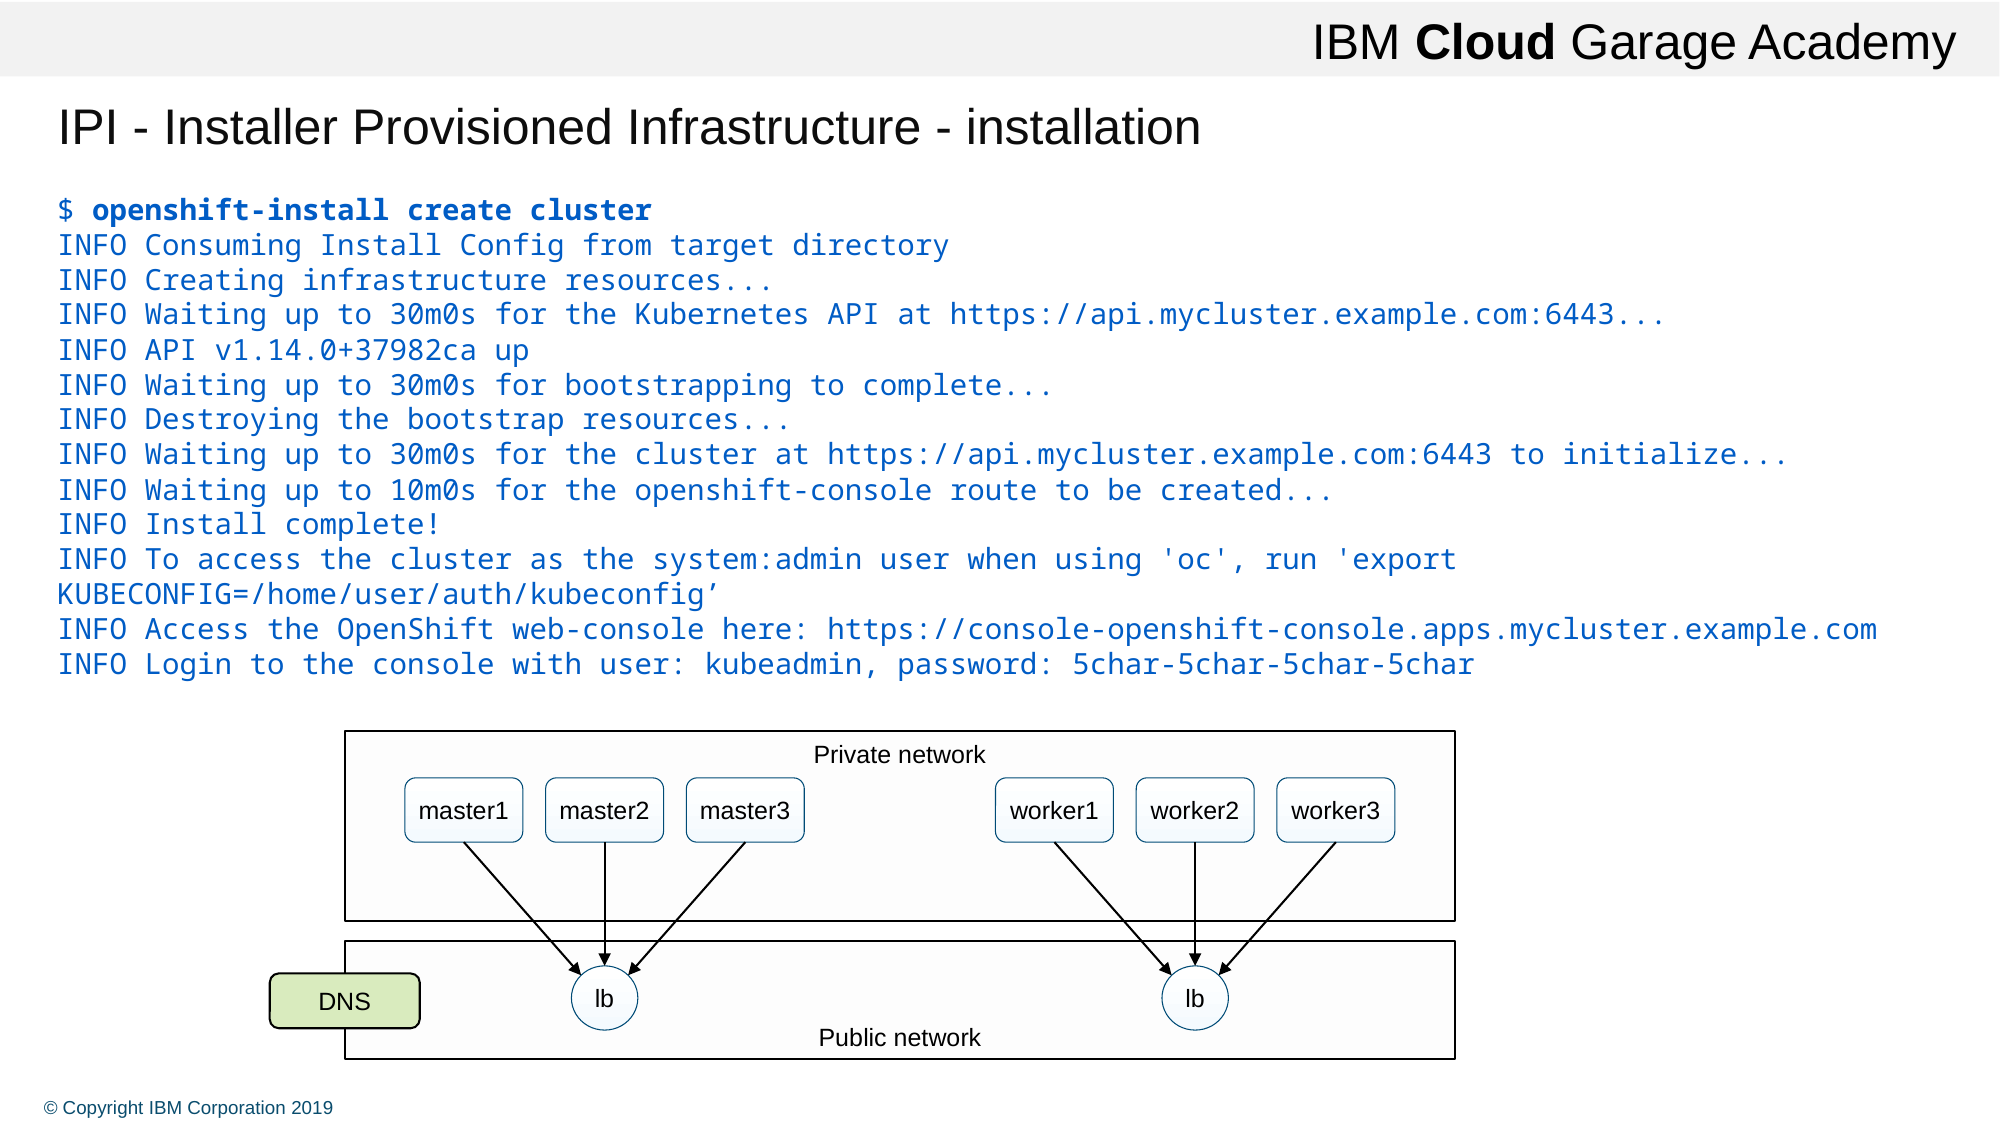

# IPI - Installer Provisioned Infrastructure - installation
$ openshift-install create cluster
INFO Consuming Install Config from target directory
INFO Creating infrastructure resources...
INFO Waiting up to 30m0s for the Kubernetes API at https://api.mycluster.example.com:6443...
INFO API v1.14.0+37982ca up
INFO Waiting up to 30m0s for bootstrapping to complete...
INFO Destroying the bootstrap resources...
INFO Waiting up to 30m0s for the cluster at https://api.mycluster.example.com:6443 to initialize...
INFO Waiting up to 10m0s for the openshift-console route to be created...
INFO Install complete!
INFO To access the cluster as the system:admin user when using 'oc', run 'export KUBECONFIG=/home/user/auth/kubeconfig’
INFO Access the OpenShift web-console here: https://console-openshift-console.apps.mycluster.example.com
INFO Login to the console with user: kubeadmin, password: 5char-5char-5char-5char
Private network
master1
master2
master3
worker1
worker2
worker3
Public network
lb
lb
DNS
© Copyright IBM Corporation 2019